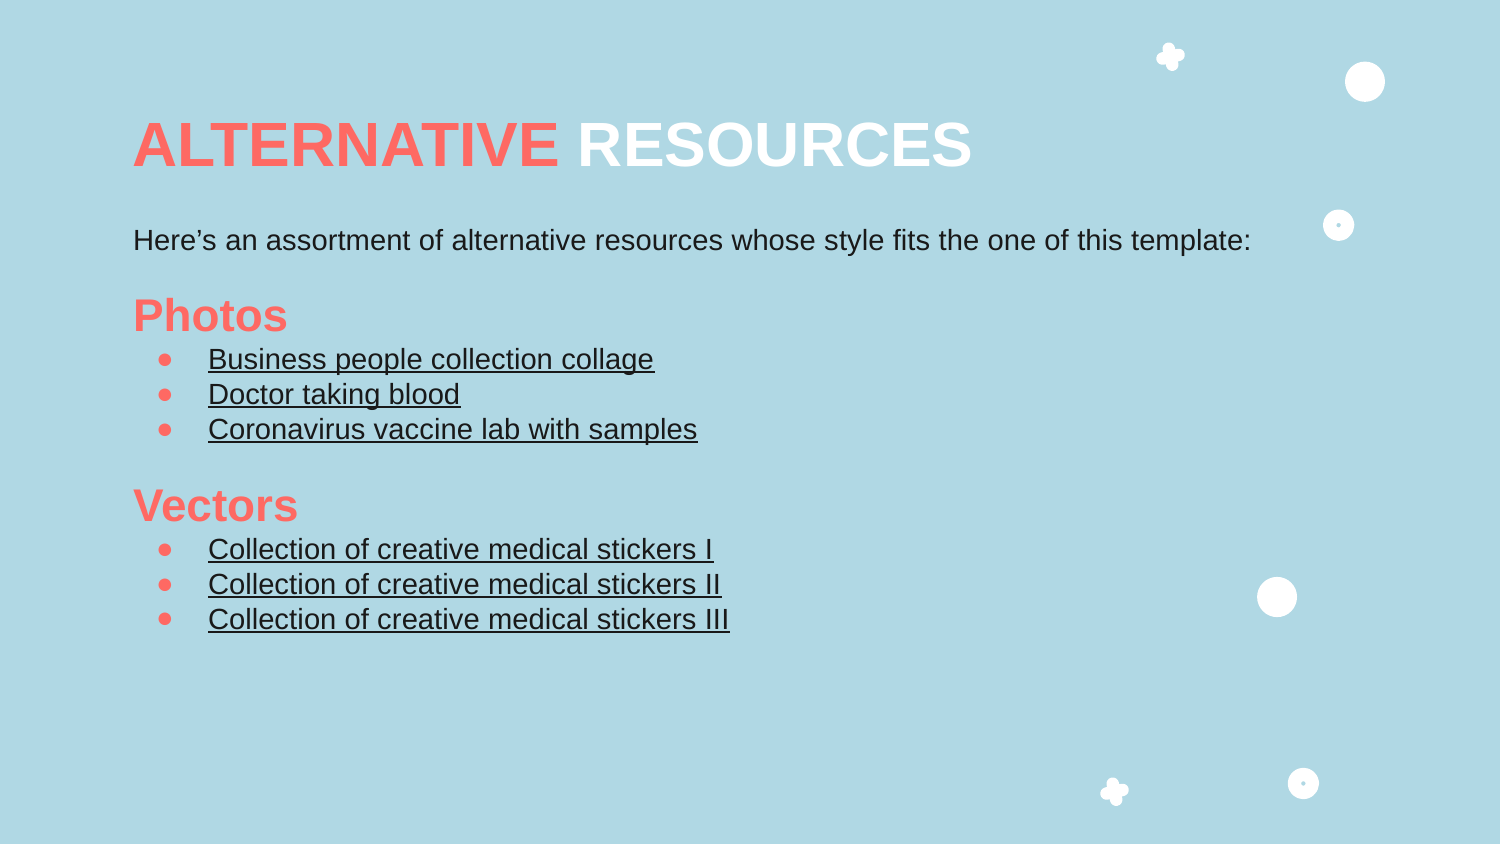

# ALTERNATIVE RESOURCES
Here’s an assortment of alternative resources whose style fits the one of this template:
Photos
Business people collection collage
Doctor taking blood
Coronavirus vaccine lab with samples

Vectors
Collection of creative medical stickers I
Collection of creative medical stickers II
Collection of creative medical stickers III